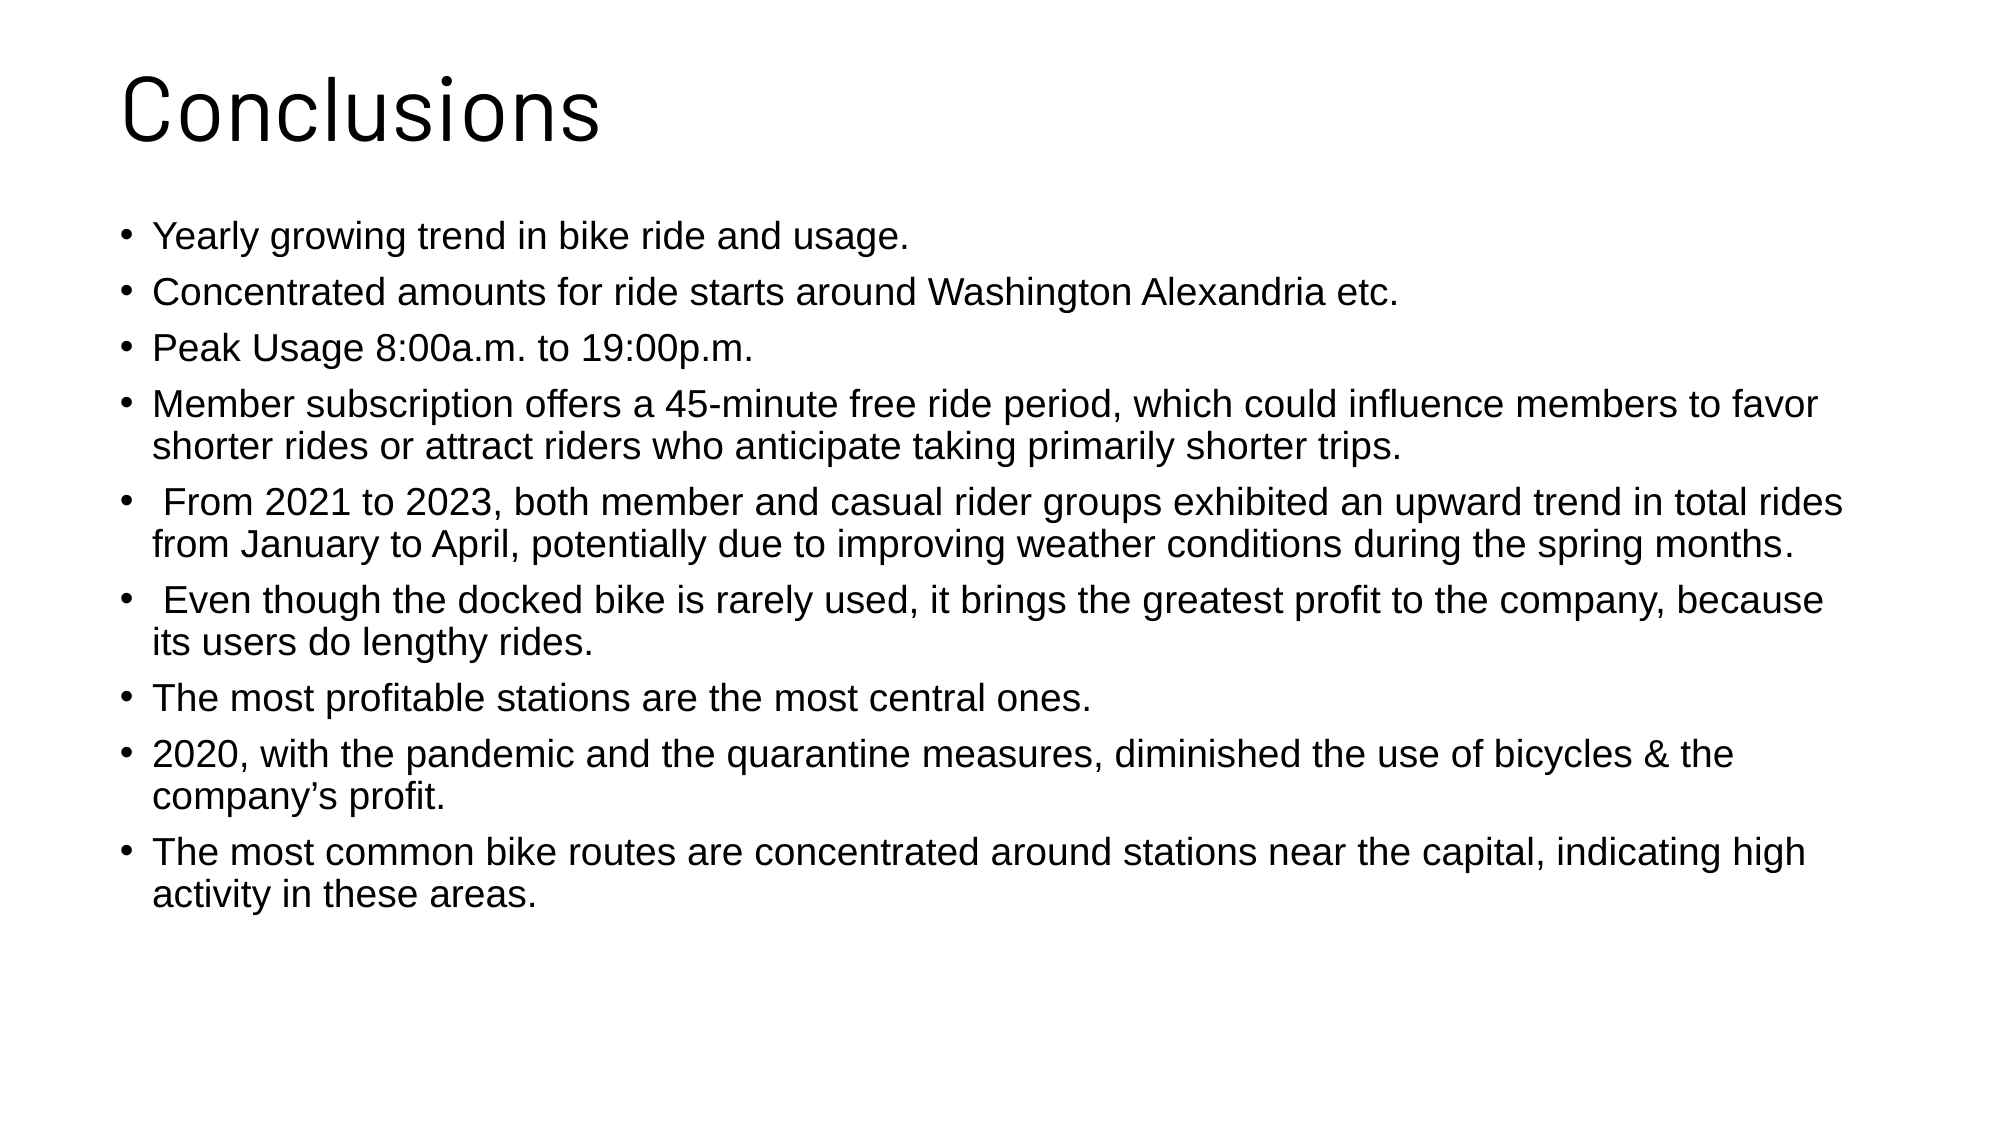

# Conclusions
Yearly growing trend in bike ride and usage.
Concentrated amounts for ride starts around Washington Alexandria etc.
Peak Usage 8:00a.m. to 19:00p.m.
Member subscription offers a 45-minute free ride period, which could influence members to favor shorter rides or attract riders who anticipate taking primarily shorter trips.
 From 2021 to 2023, both member and casual rider groups exhibited an upward trend in total rides from January to April, potentially due to improving weather conditions during the spring months.
 Even though the docked bike is rarely used, it brings the greatest profit to the company, because its users do lengthy rides.
The most profitable stations are the most central ones.
2020, with the pandemic and the quarantine measures, diminished the use of bicycles & the company’s profit.
The most common bike routes are concentrated around stations near the capital, indicating high activity in these areas.